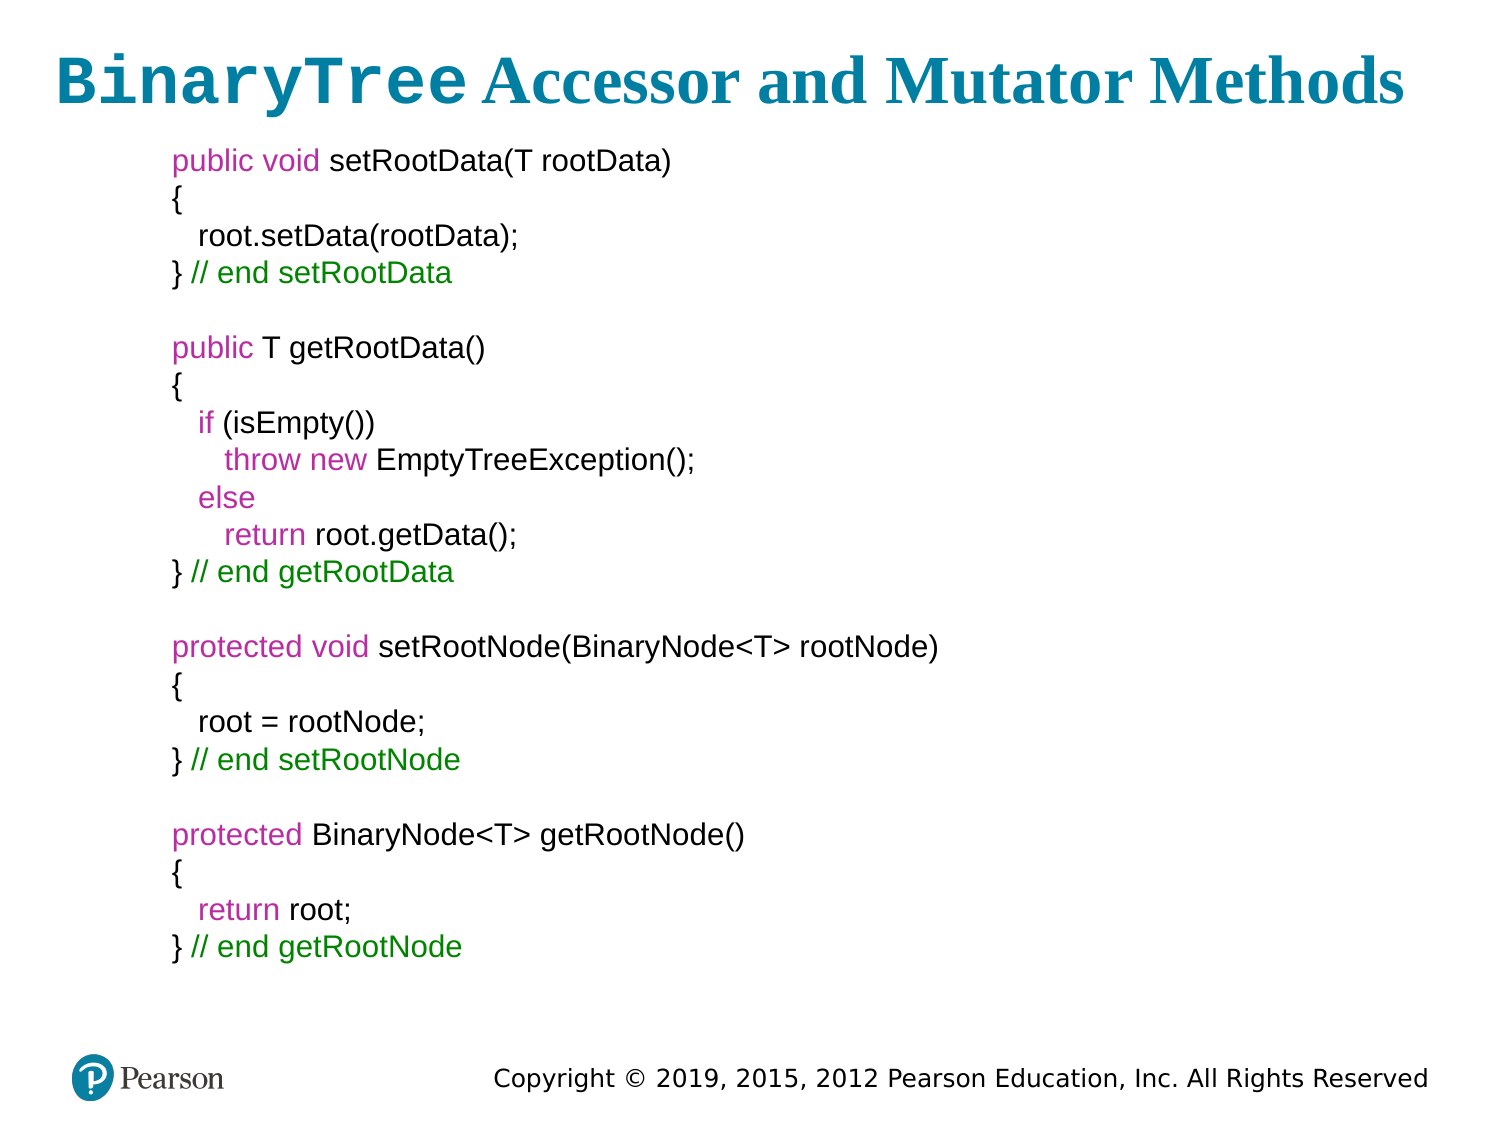

# BinaryTree Accessor and Mutator Methods
public void setRootData(T rootData)
{
   root.setData(rootData);
} // end setRootData

public T getRootData()
{
   if (isEmpty())
      throw new EmptyTreeException();
   else
      return root.getData();
} // end getRootData

protected void setRootNode(BinaryNode<T> rootNode)
{
   root = rootNode;
} // end setRootNode

protected BinaryNode<T> getRootNode()
{
   return root;
} // end getRootNode